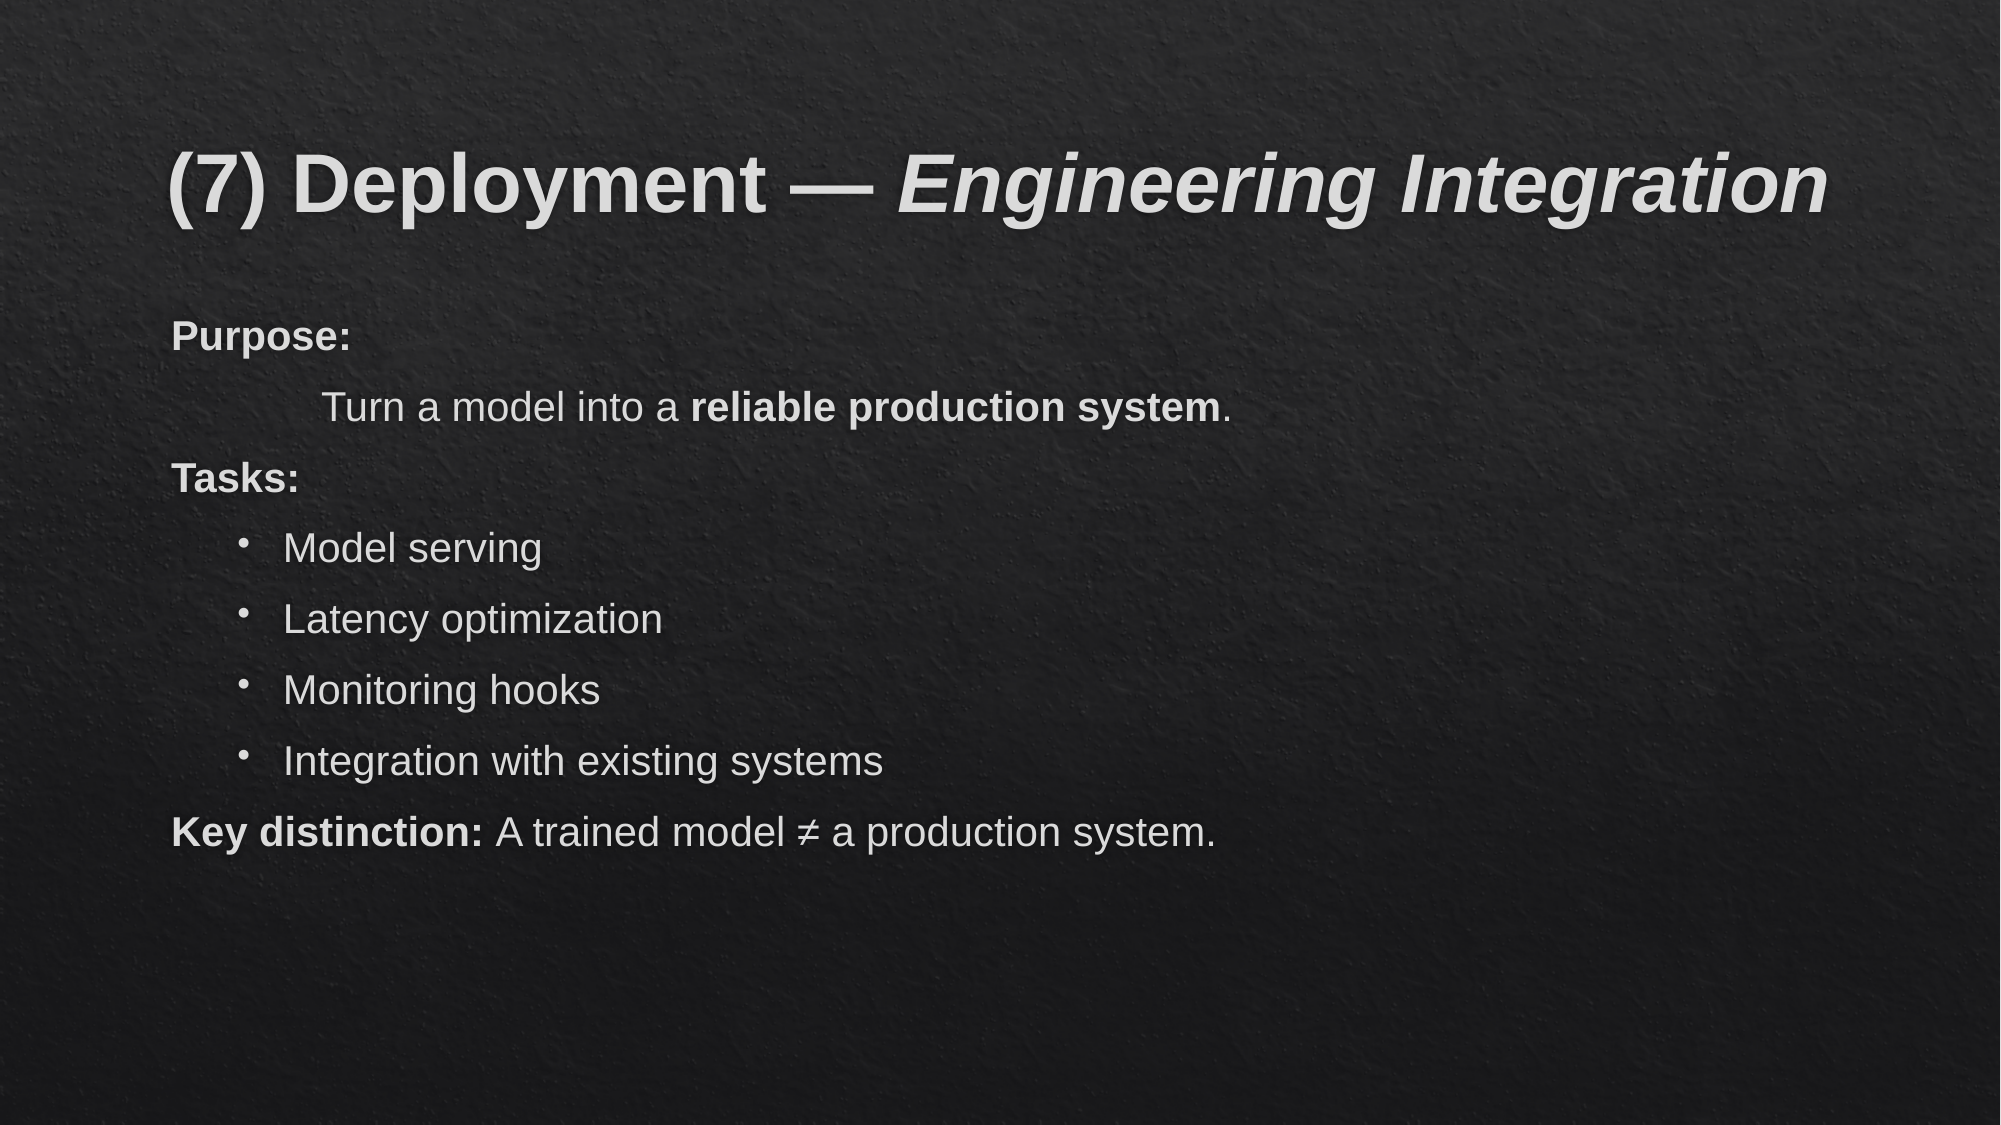

# (7) Deployment — Engineering Integration
Purpose:
	Turn a model into a reliable production system.
Tasks:
Model serving
Latency optimization
Monitoring hooks
Integration with existing systems
Key distinction: A trained model ≠ a production system.